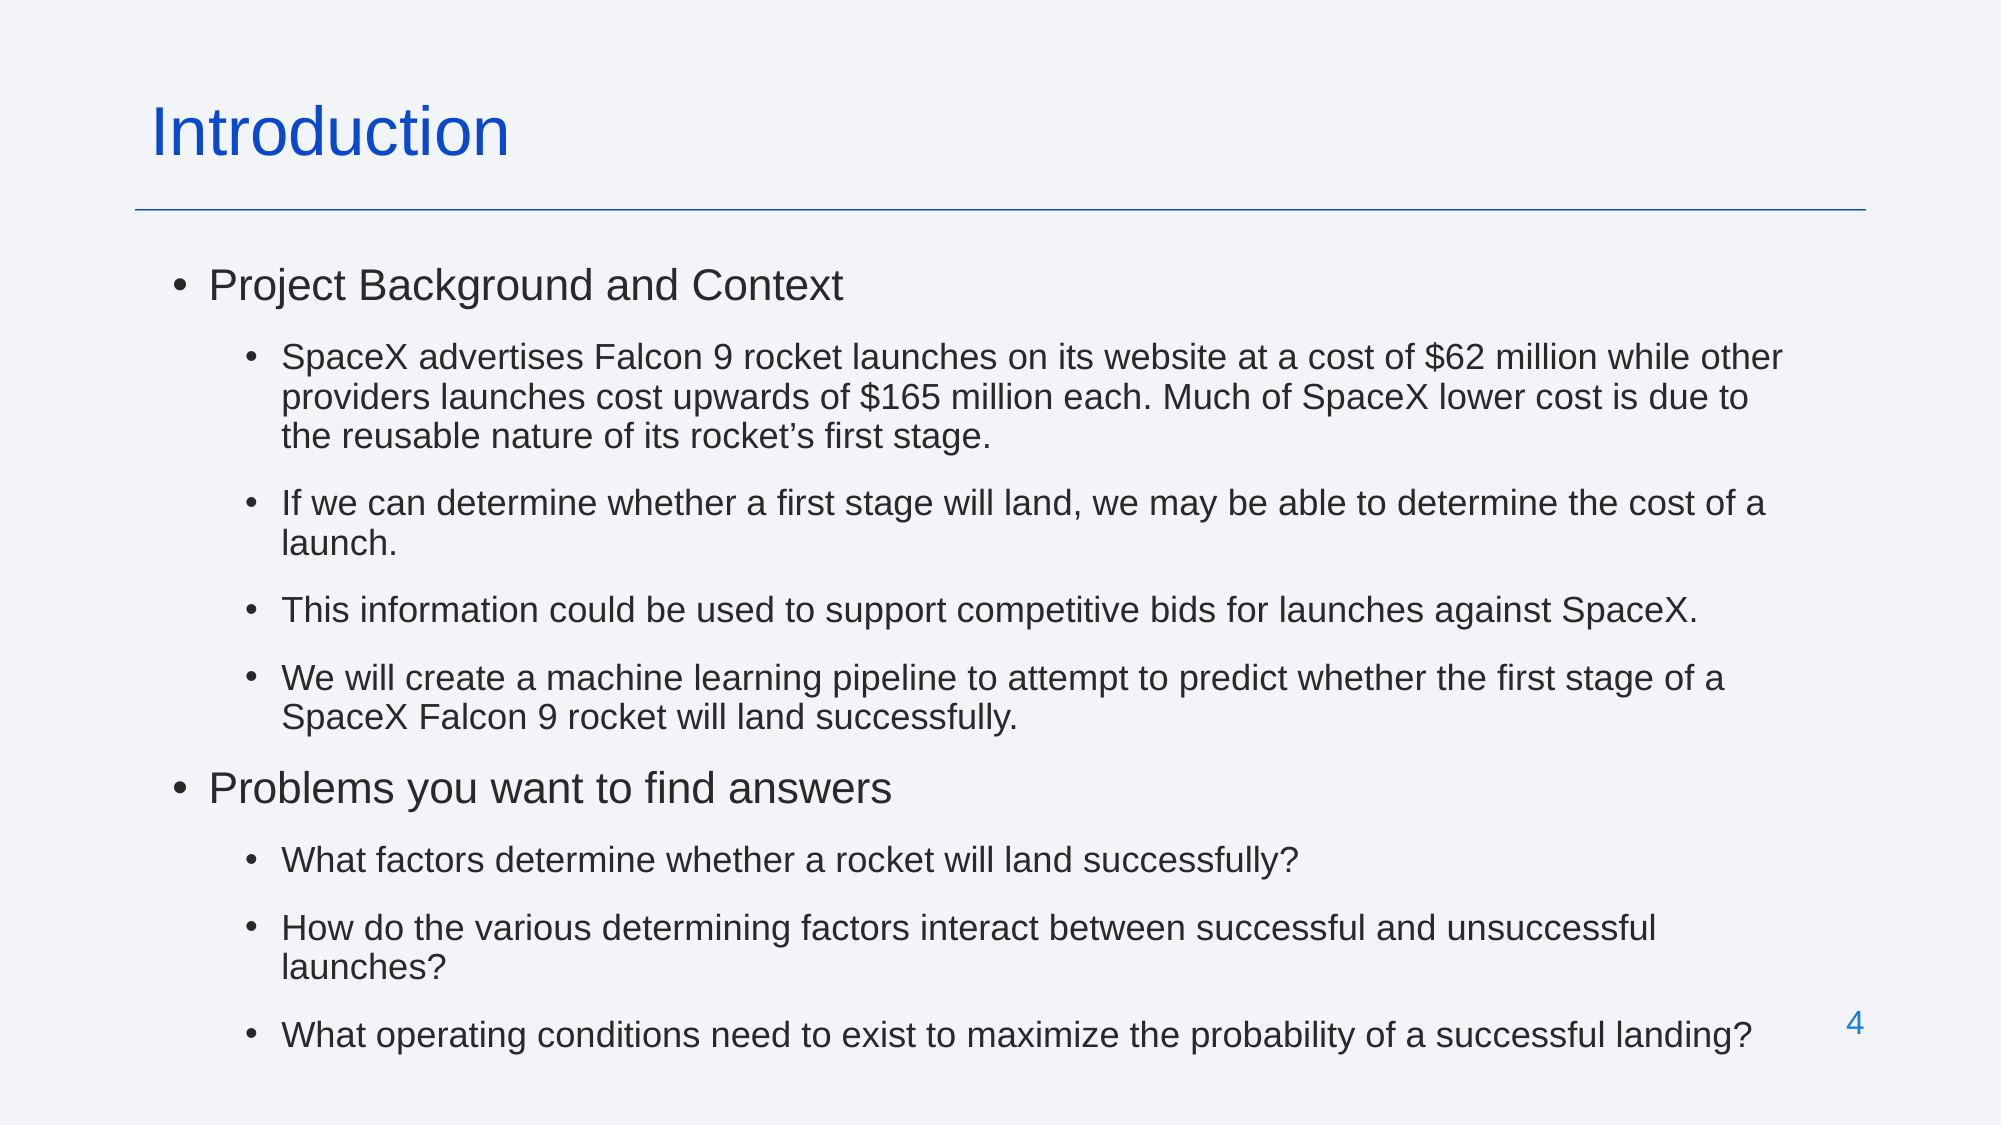

Introduction
Project Background and Context
SpaceX advertises Falcon 9 rocket launches on its website at a cost of $62 million while other providers launches cost upwards of $165 million each. Much of SpaceX lower cost is due to the reusable nature of its rocket’s first stage.
If we can determine whether a first stage will land, we may be able to determine the cost of a launch.
This information could be used to support competitive bids for launches against SpaceX.
We will create a machine learning pipeline to attempt to predict whether the first stage of a SpaceX Falcon 9 rocket will land successfully.
Problems you want to find answers
What factors determine whether a rocket will land successfully?
How do the various determining factors interact between successful and unsuccessful launches?
What operating conditions need to exist to maximize the probability of a successful landing?
4